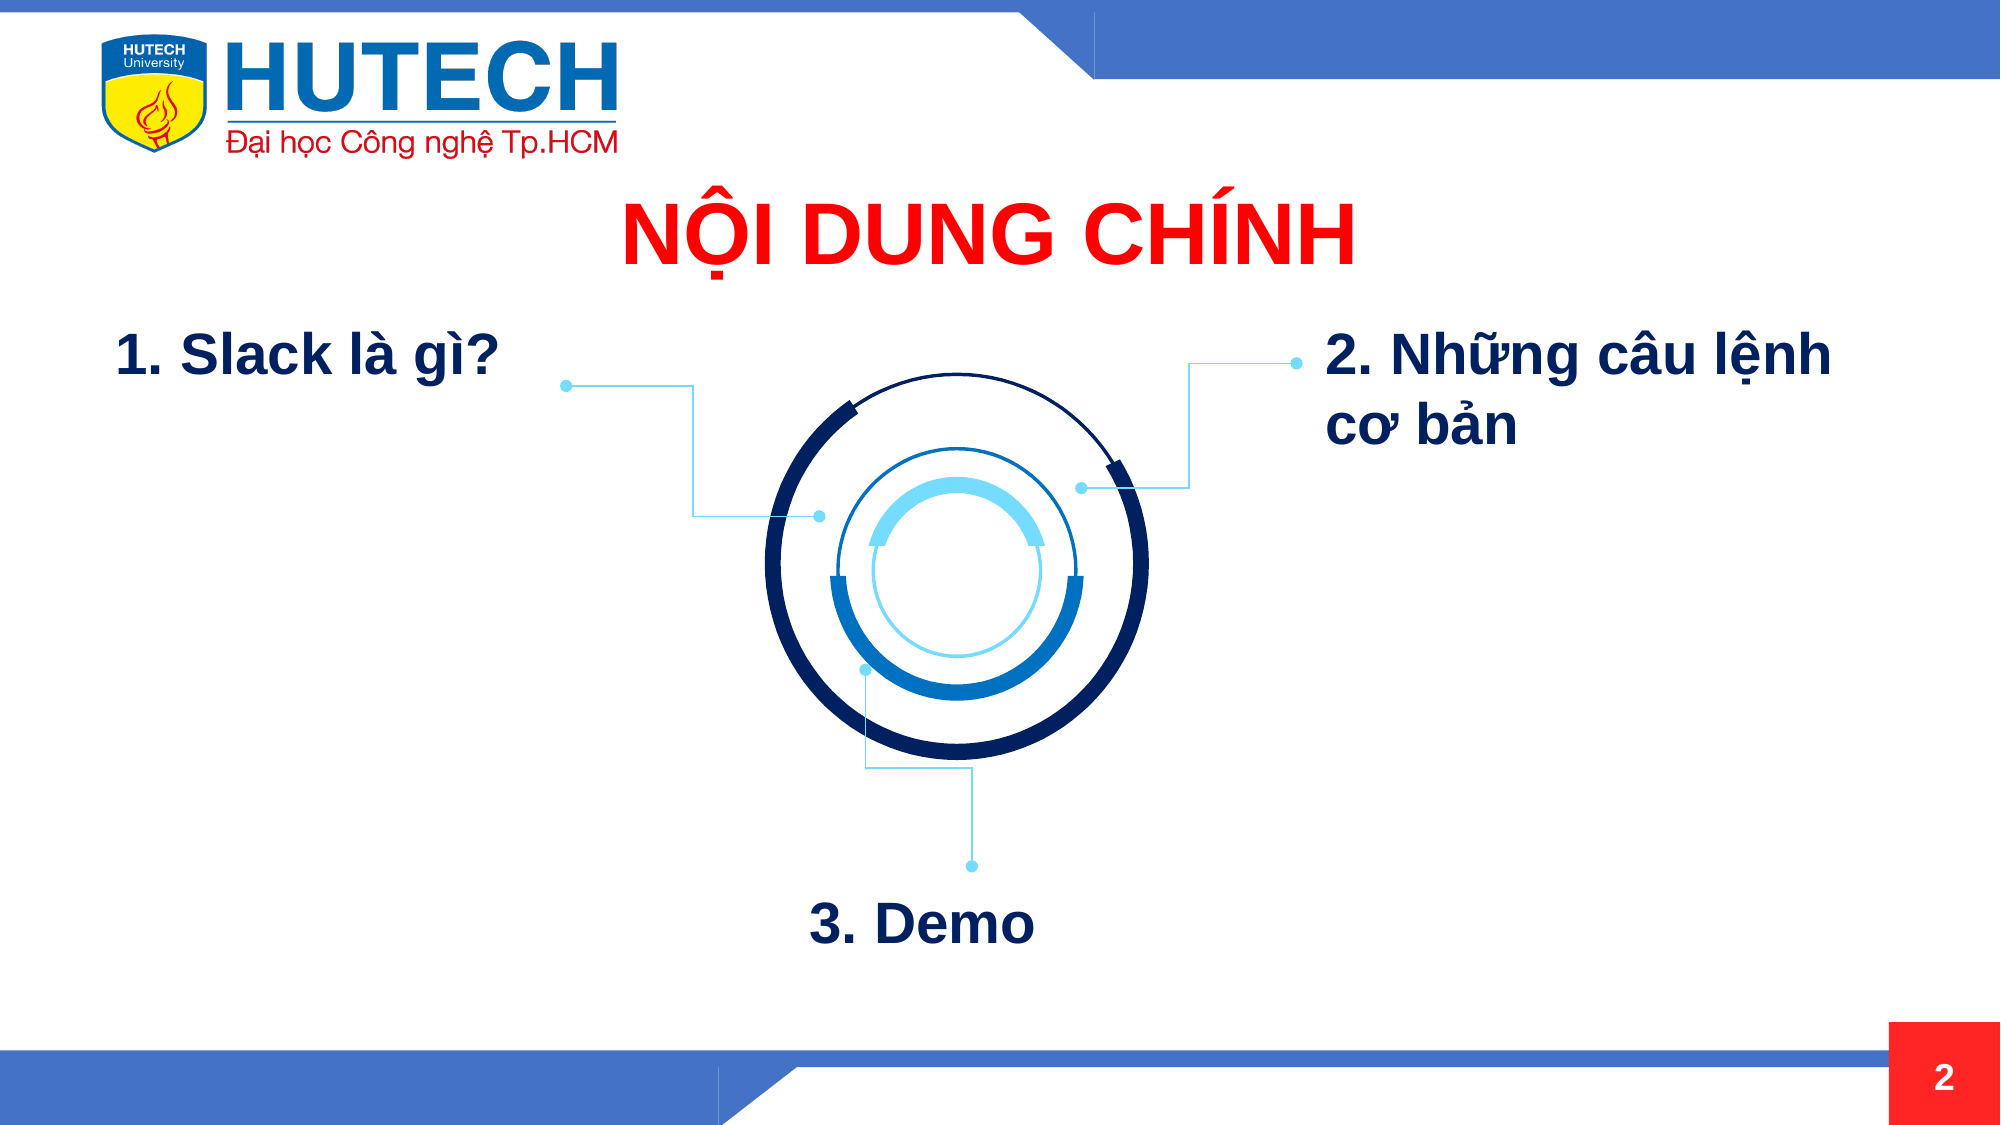

NỘI DUNG CHÍNH
1. Slack là gì?

2. Những câu lệnh cơ bản

3. Demo